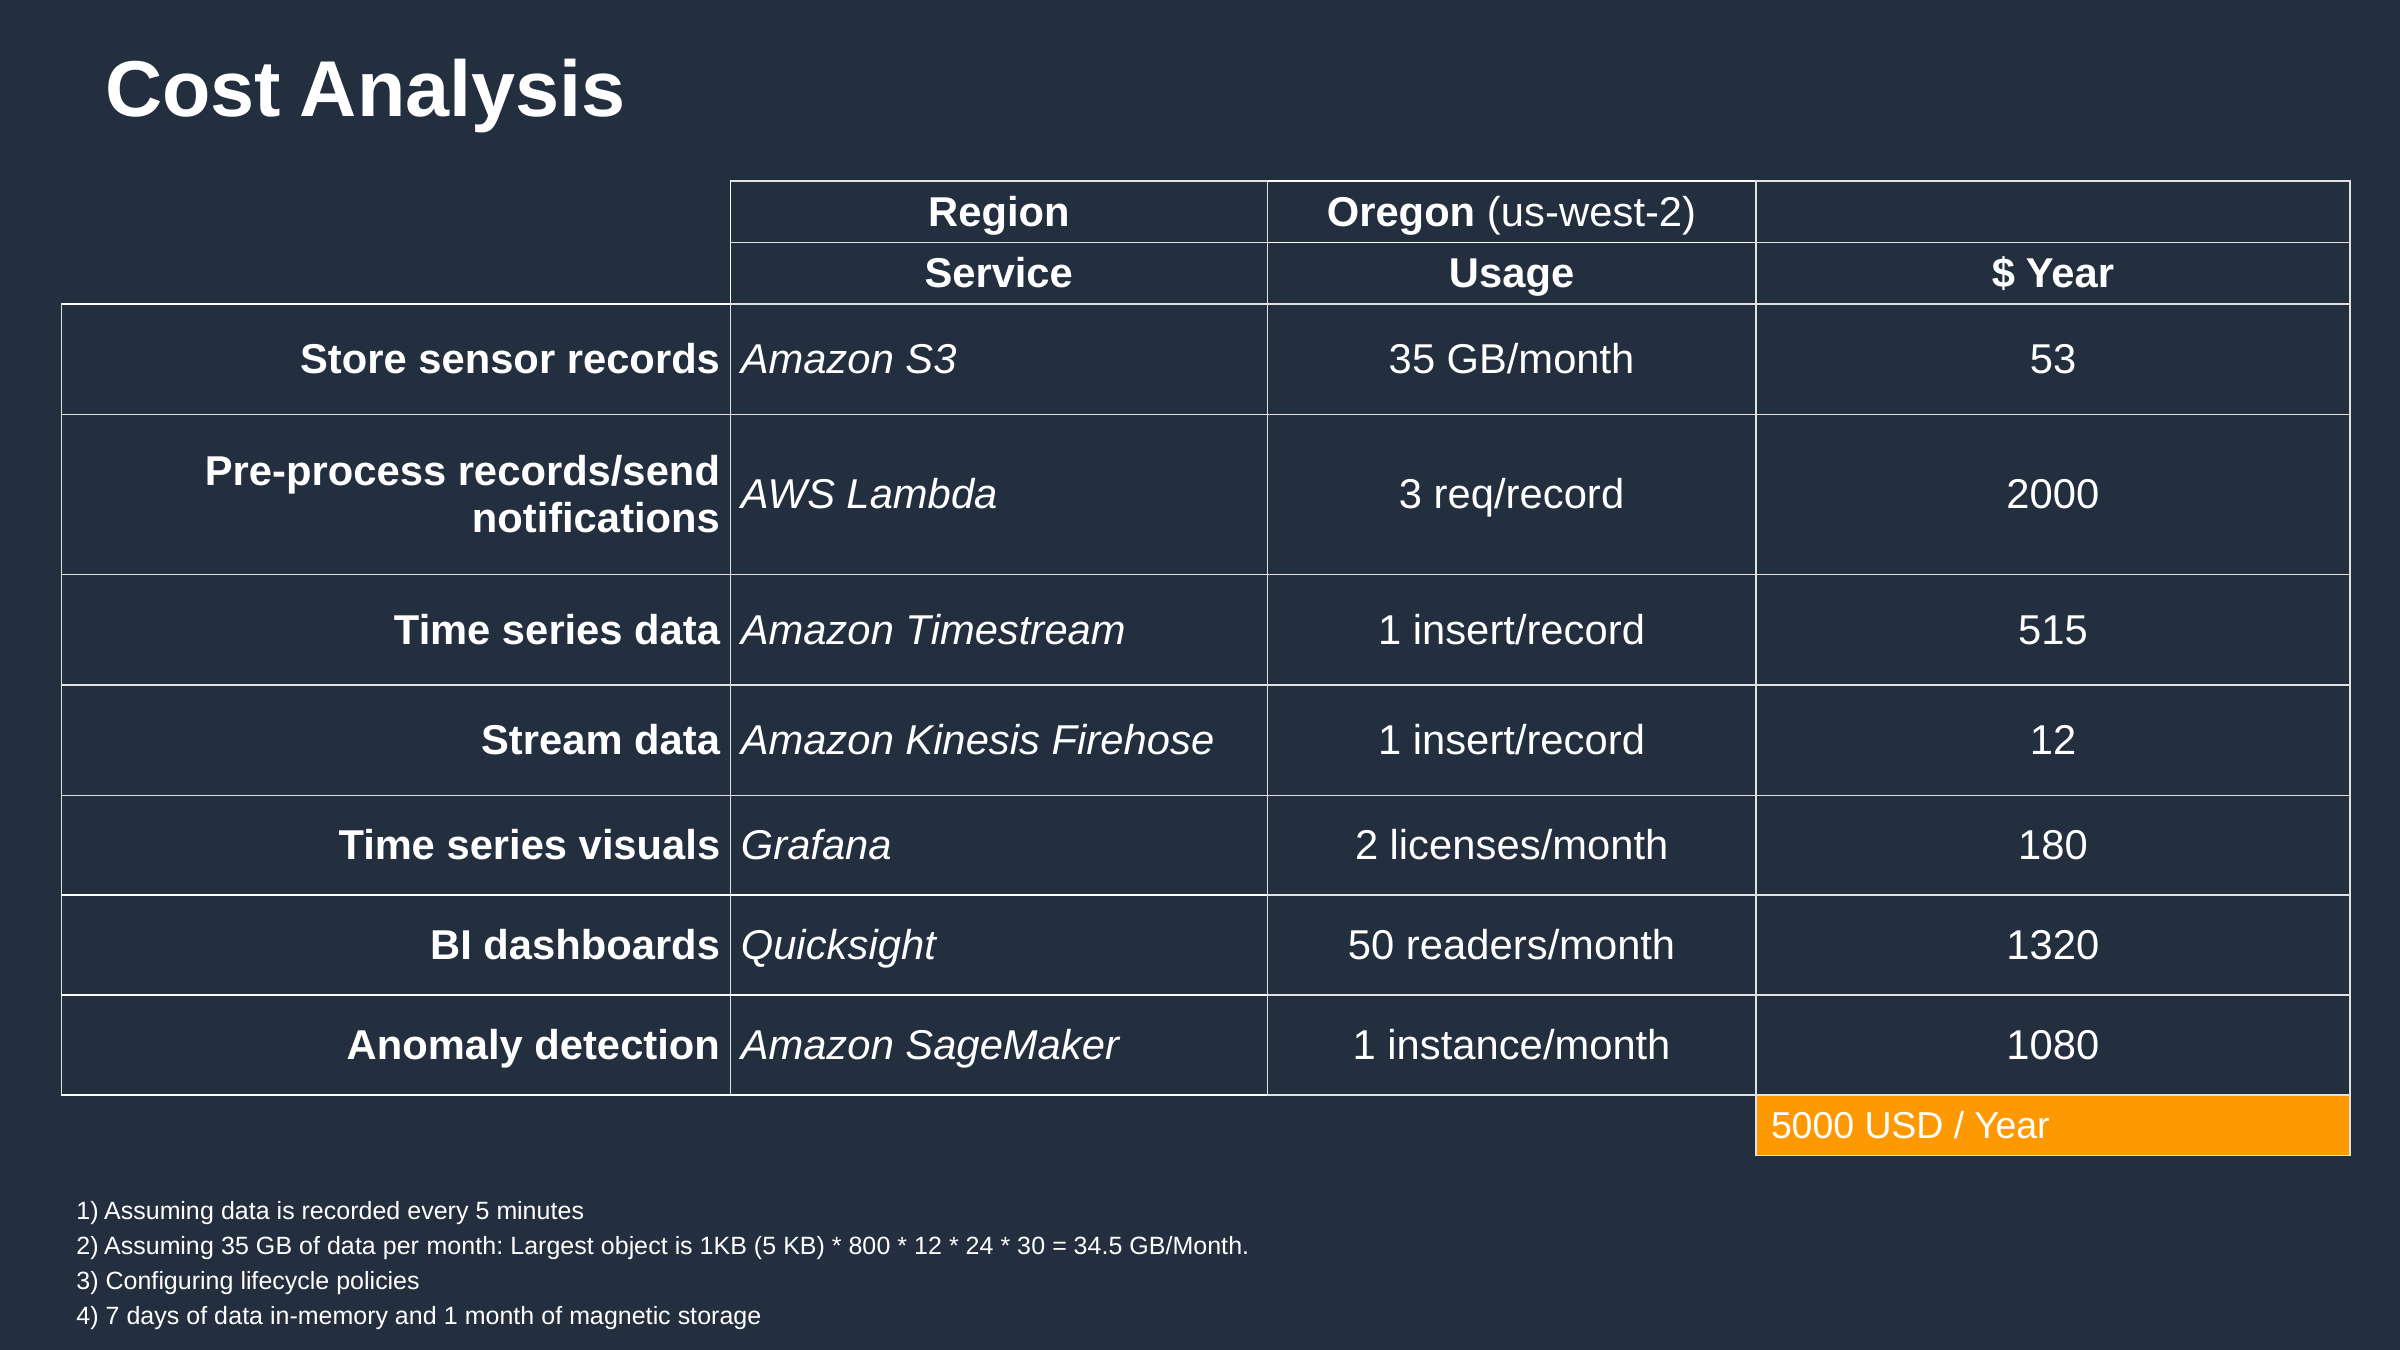

# Cost Analysis
|  | Region | Oregon (us-west-2) |  |
| --- | --- | --- | --- |
|  | Service | Usage | $ Year |
| Store sensor records | Amazon S3 | 35 GB/month | 53 |
| Pre-process records/send notifications | AWS Lambda | 3 req/record | 2000 |
| Time series data | Amazon Timestream | 1 insert/record | 515 |
| Stream data | Amazon Kinesis Firehose | 1 insert/record | 12 |
| Time series visuals | Grafana | 2 licenses/month | 180 |
| BI dashboards | Quicksight | 50 readers/month | 1320 |
| Anomaly detection | Amazon SageMaker | 1 instance/month | 1080 |
|  |  |  | 5000 USD / Year |
1) Assuming data is recorded every 5 minutes
2) Assuming 35 GB of data per month: Largest object is 1KB (5 KB) * 800 * 12 * 24 * 30 = 34.5 GB/Month.
3) Configuring lifecycle policies
4) 7 days of data in-memory and 1 month of magnetic storage